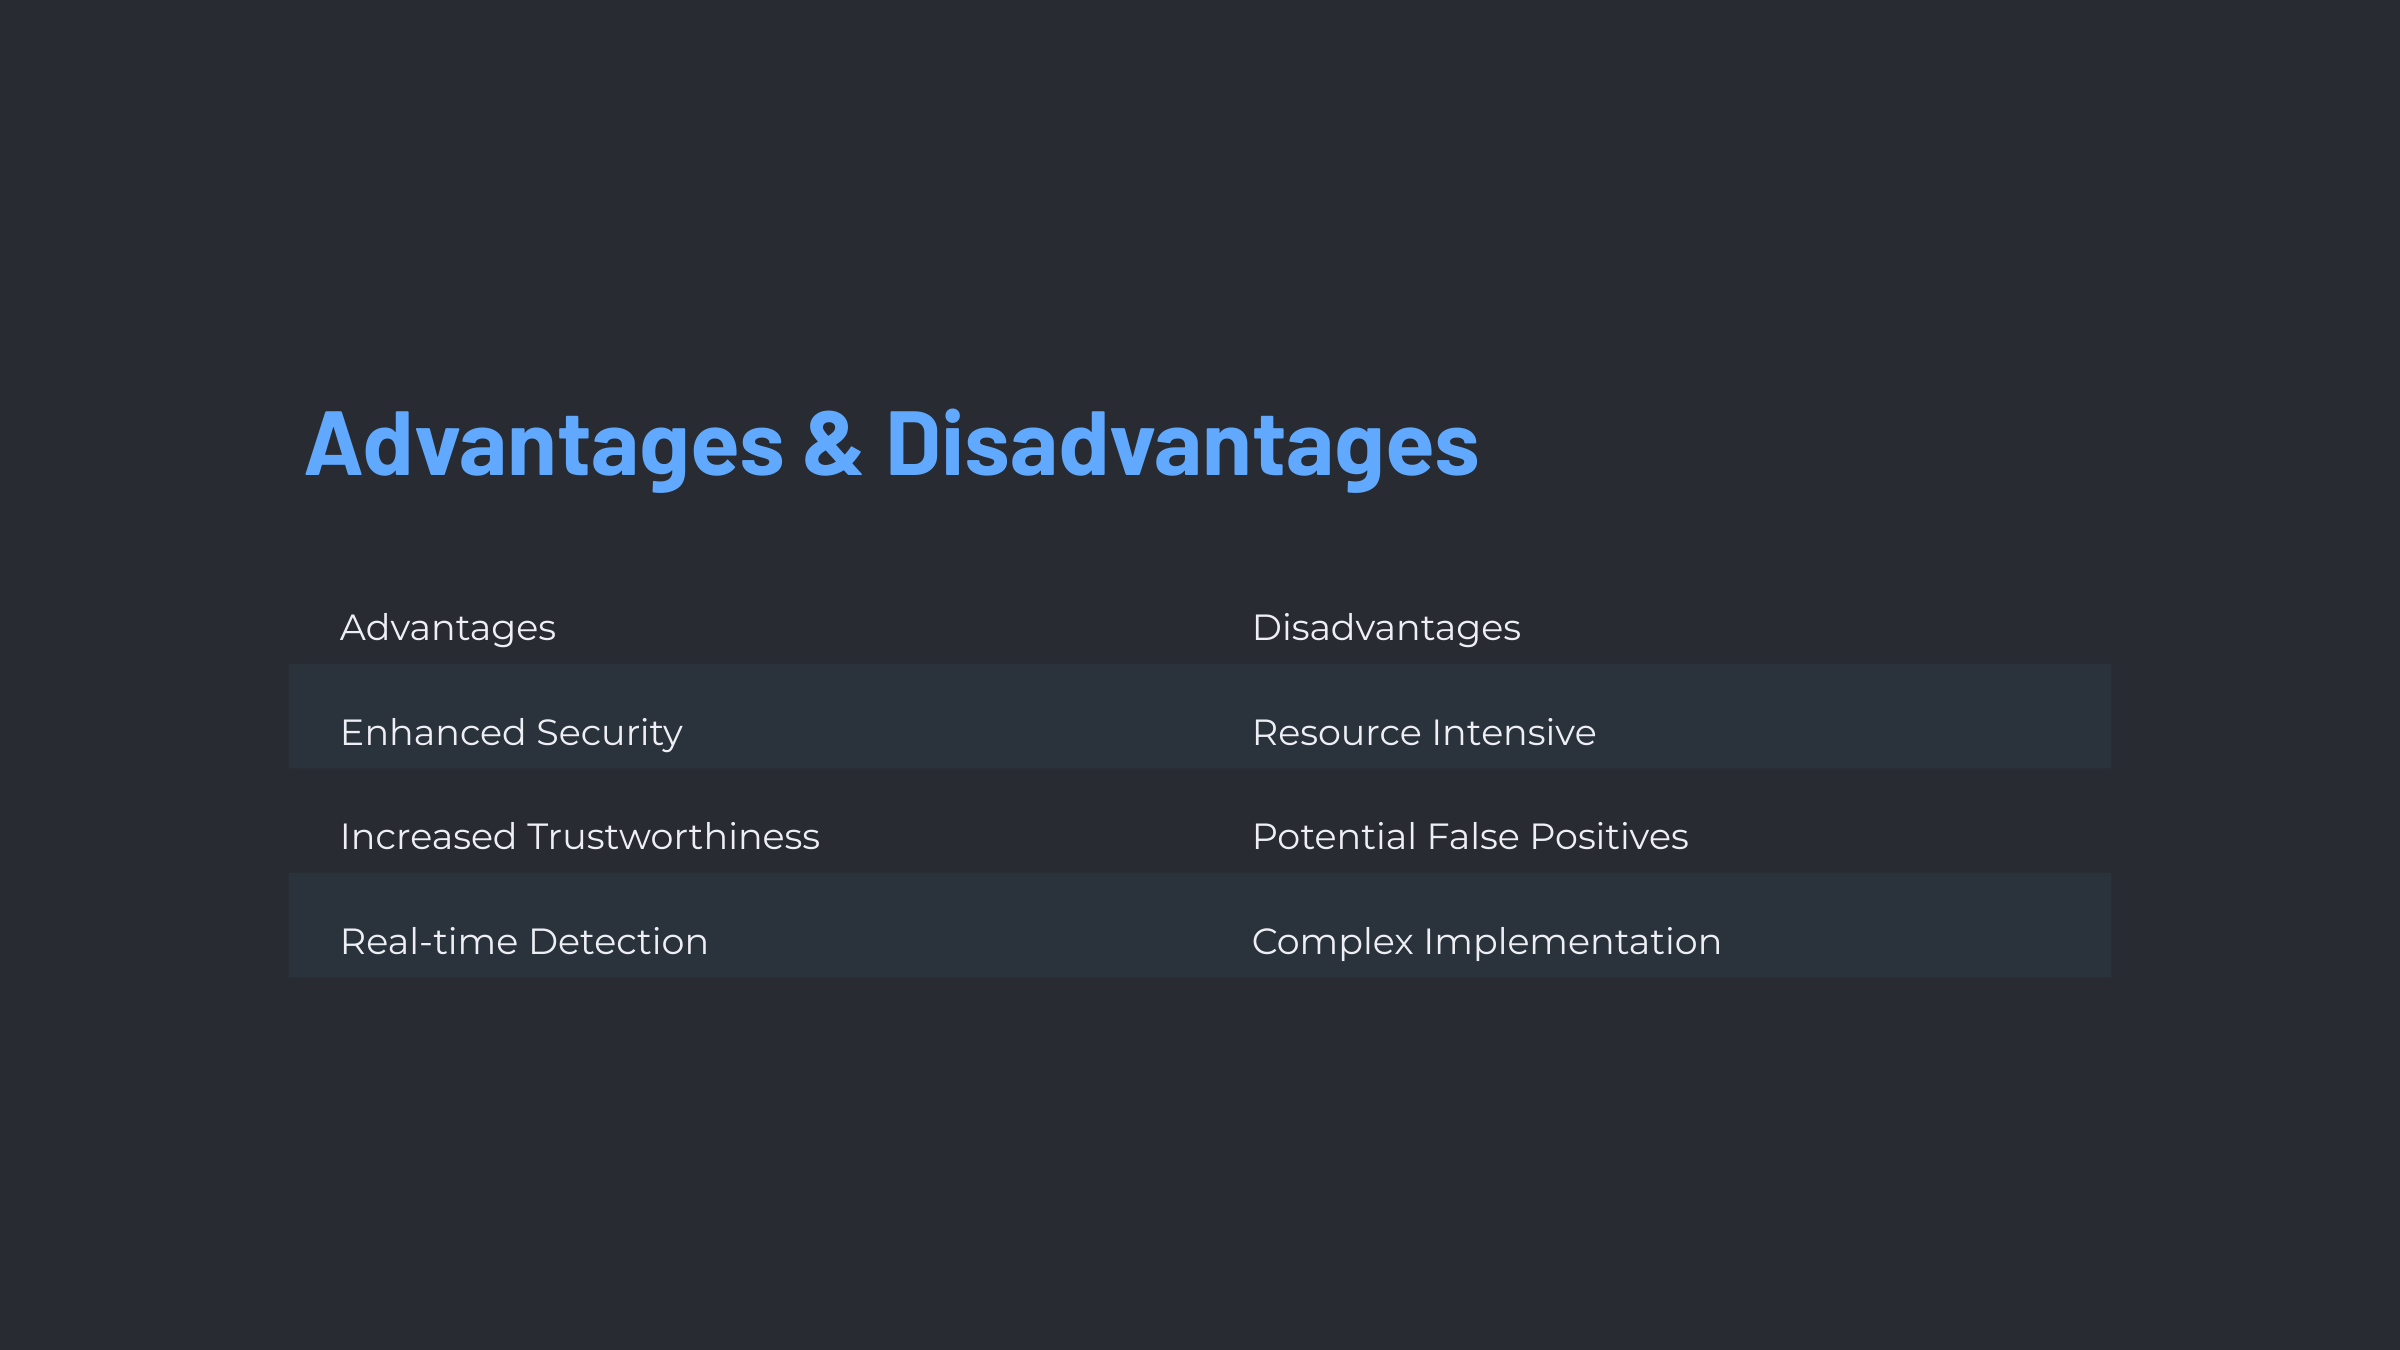

Advantages & Disadvantages
Advantages
Disadvantages

Enhanced Security
Resource Intensive
Increased Trustworthiness
Potential False Positives

Real-time Detection
Complex Implementation